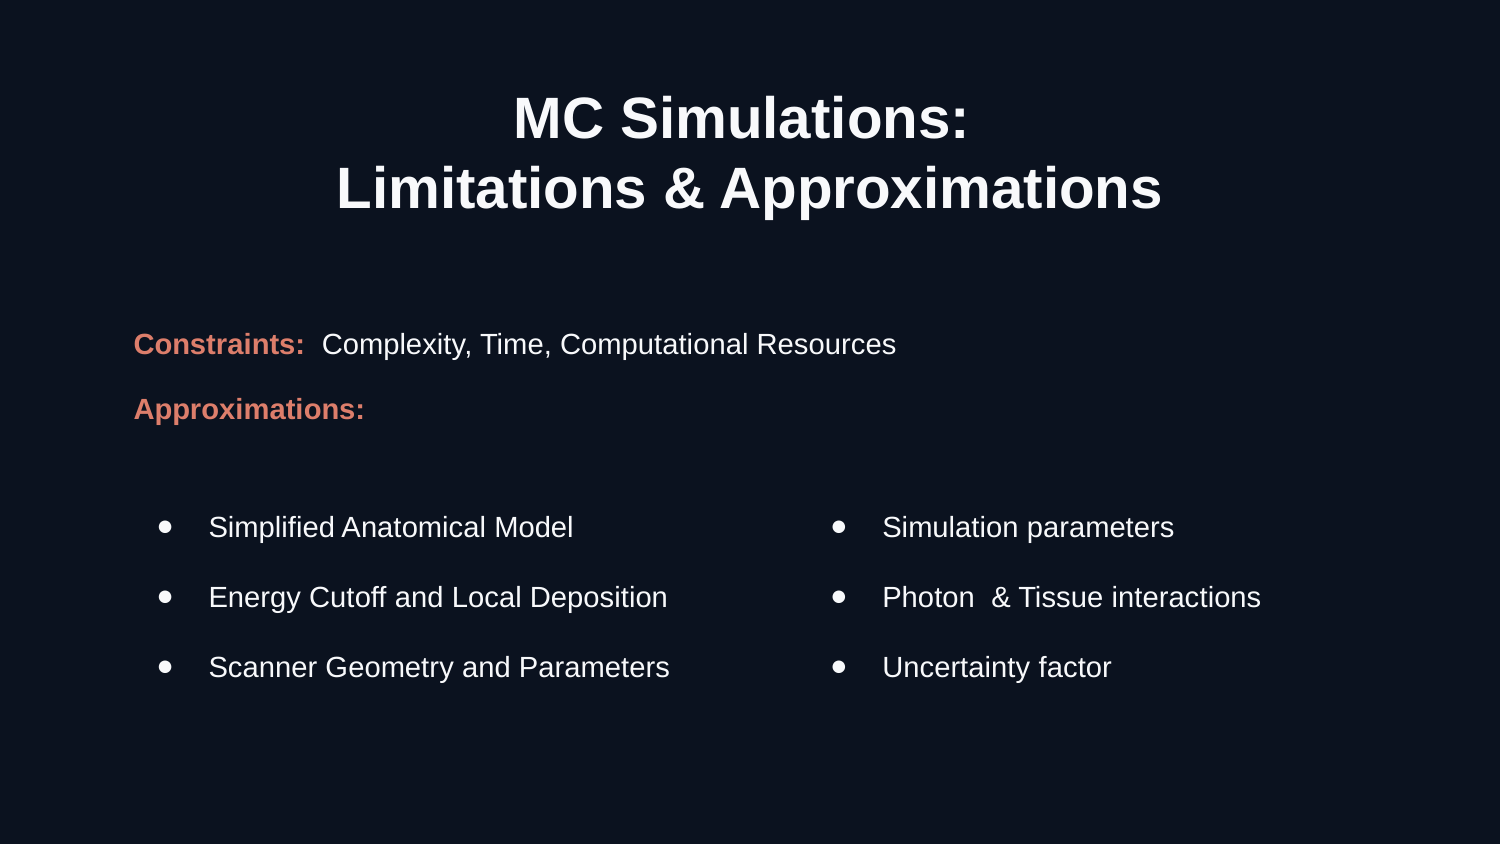

MC Simulations:
Limitations & Approximations

Constraints:  Complexity, Time, Computational Resources
Approximations:

Simplified Anatomical Model
Energy Cutoff and Local Deposition
Scanner Geometry and Parameters
Simulation parameters
Photon  & Tissue interactions
Uncertainty factor